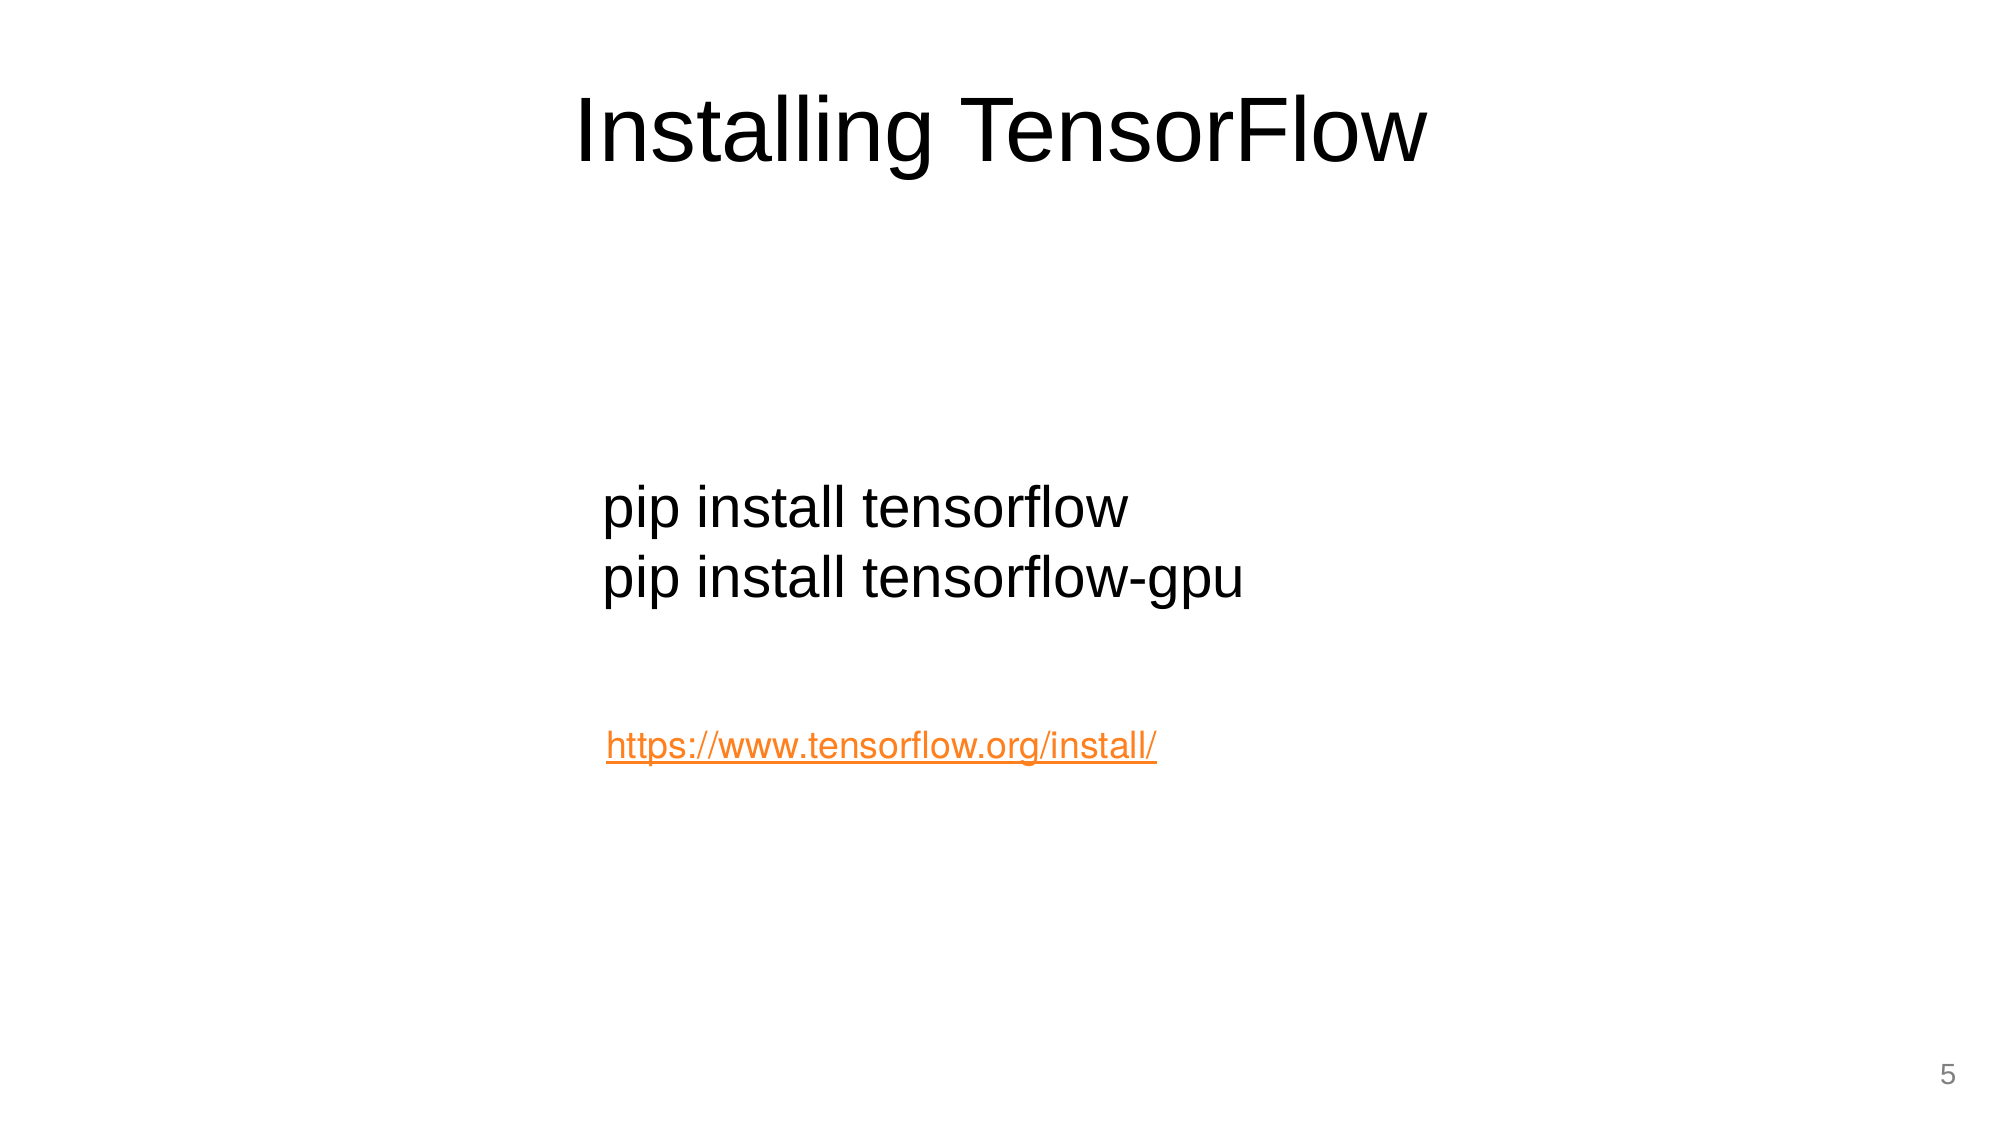

Installing TensorFlow
pip install tensorflow
pip install tensorflow-gpu
https://www.tensorflow.org/install/
5